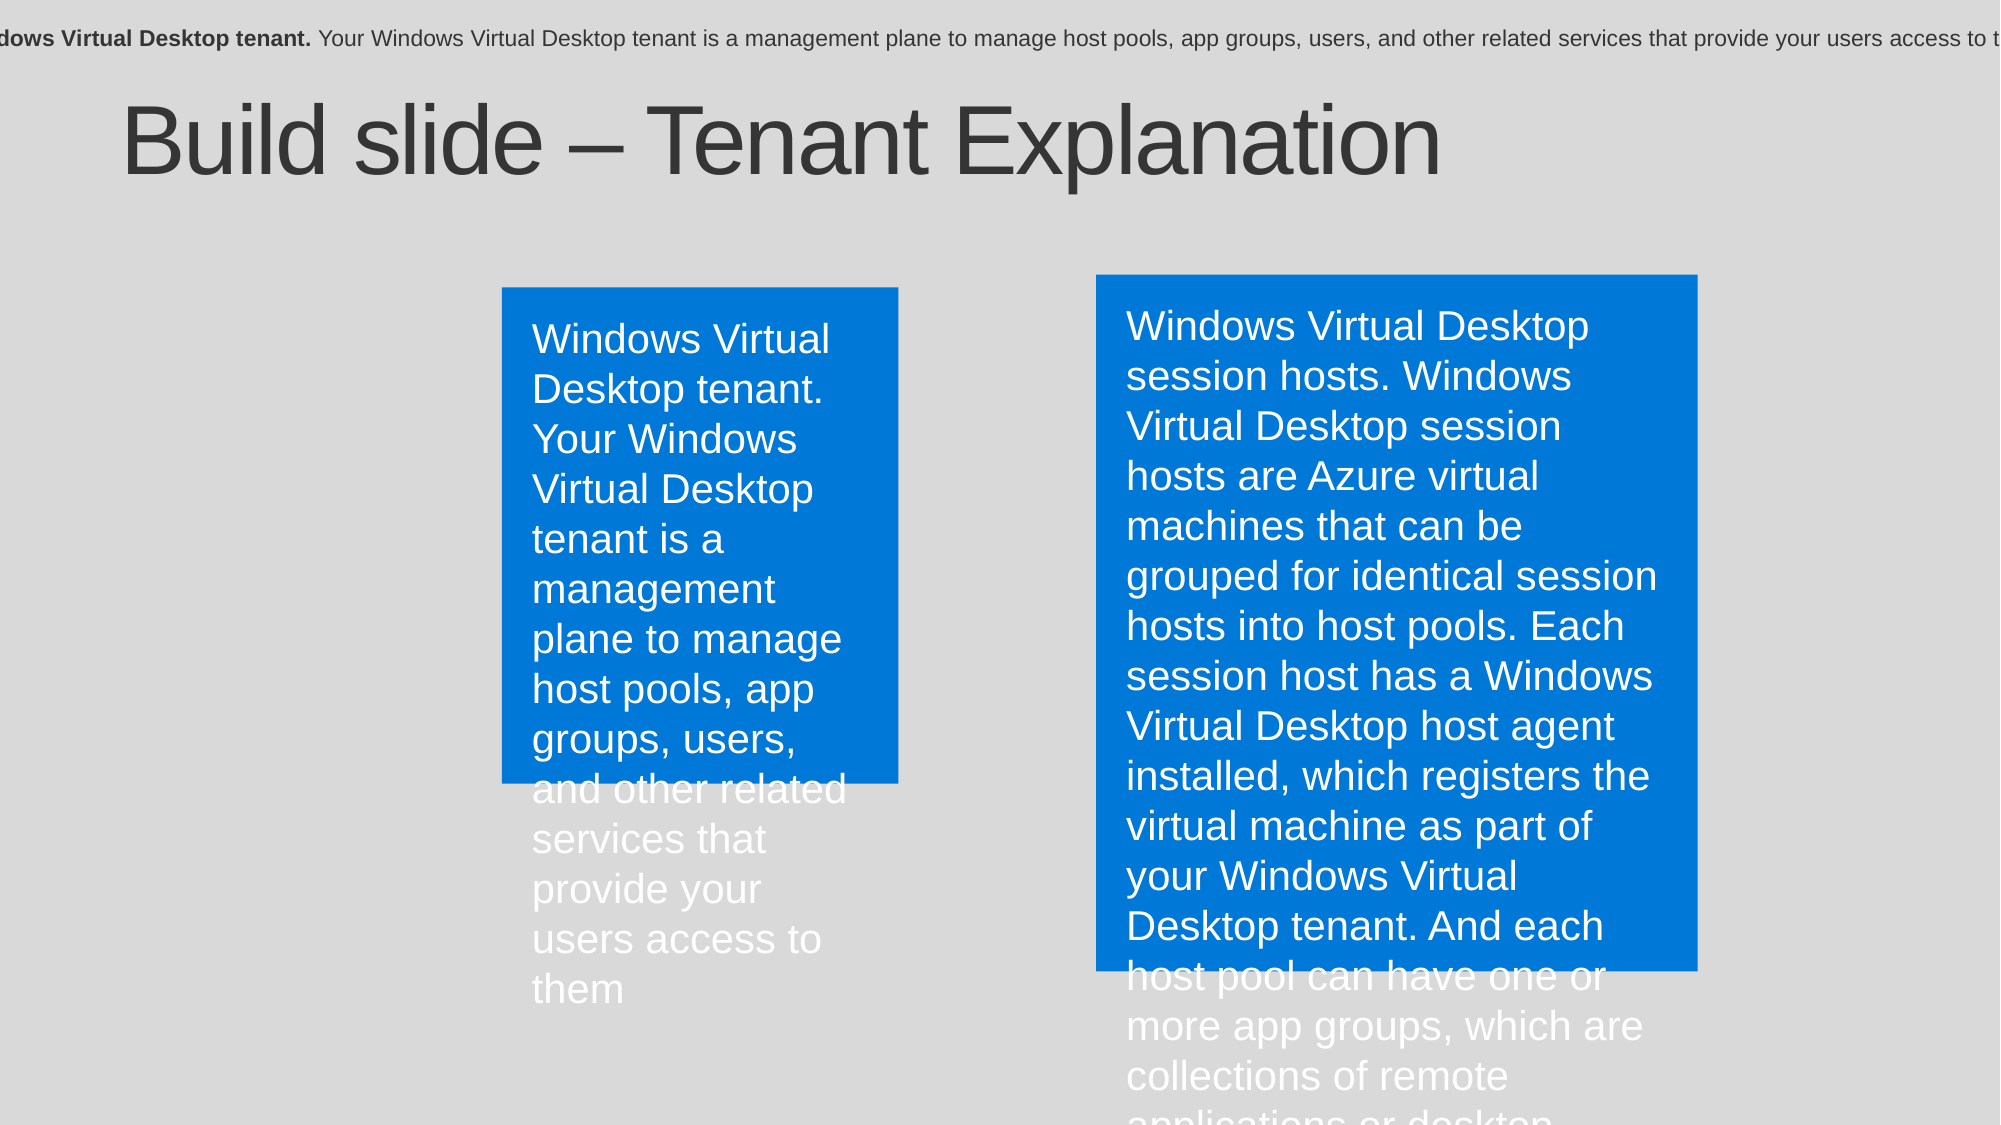

Windows Virtual Desktop tenant. Your Windows Virtual Desktop tenant is a management plane to manage host pools, app groups, users, and other related services that provide your users access to them
# Build slide – Tenant Explanation
Windows Virtual Desktop session hosts. Windows Virtual Desktop session hosts are Azure virtual machines that can be grouped for identical session hosts into host pools. Each session host has a Windows Virtual Desktop host agent installed, which registers the virtual machine as part of your Windows Virtual Desktop tenant. And each host pool can have one or more app groups, which are collections of remote applications or desktop sessions that users can access. Windows Virtual Desktop Architecture Guide | 4 Azure virtual machines in a host pool can run one of several operating systems— including Windows 7 Enterprise, Windows 10 Enterprise, Windows 10 Enterprise Multisession, Windows Server 2012 R2 and above, including custom Windows system images with pre-loaded apps, group policies, or any other customizations. You also have your choice of virtual machine sizes, including GPU-enabled virtual machines.
Windows Virtual Desktop tenant. Your Windows Virtual Desktop tenant is a management plane to manage host pools, app groups, users, and other related services that provide your users access to them